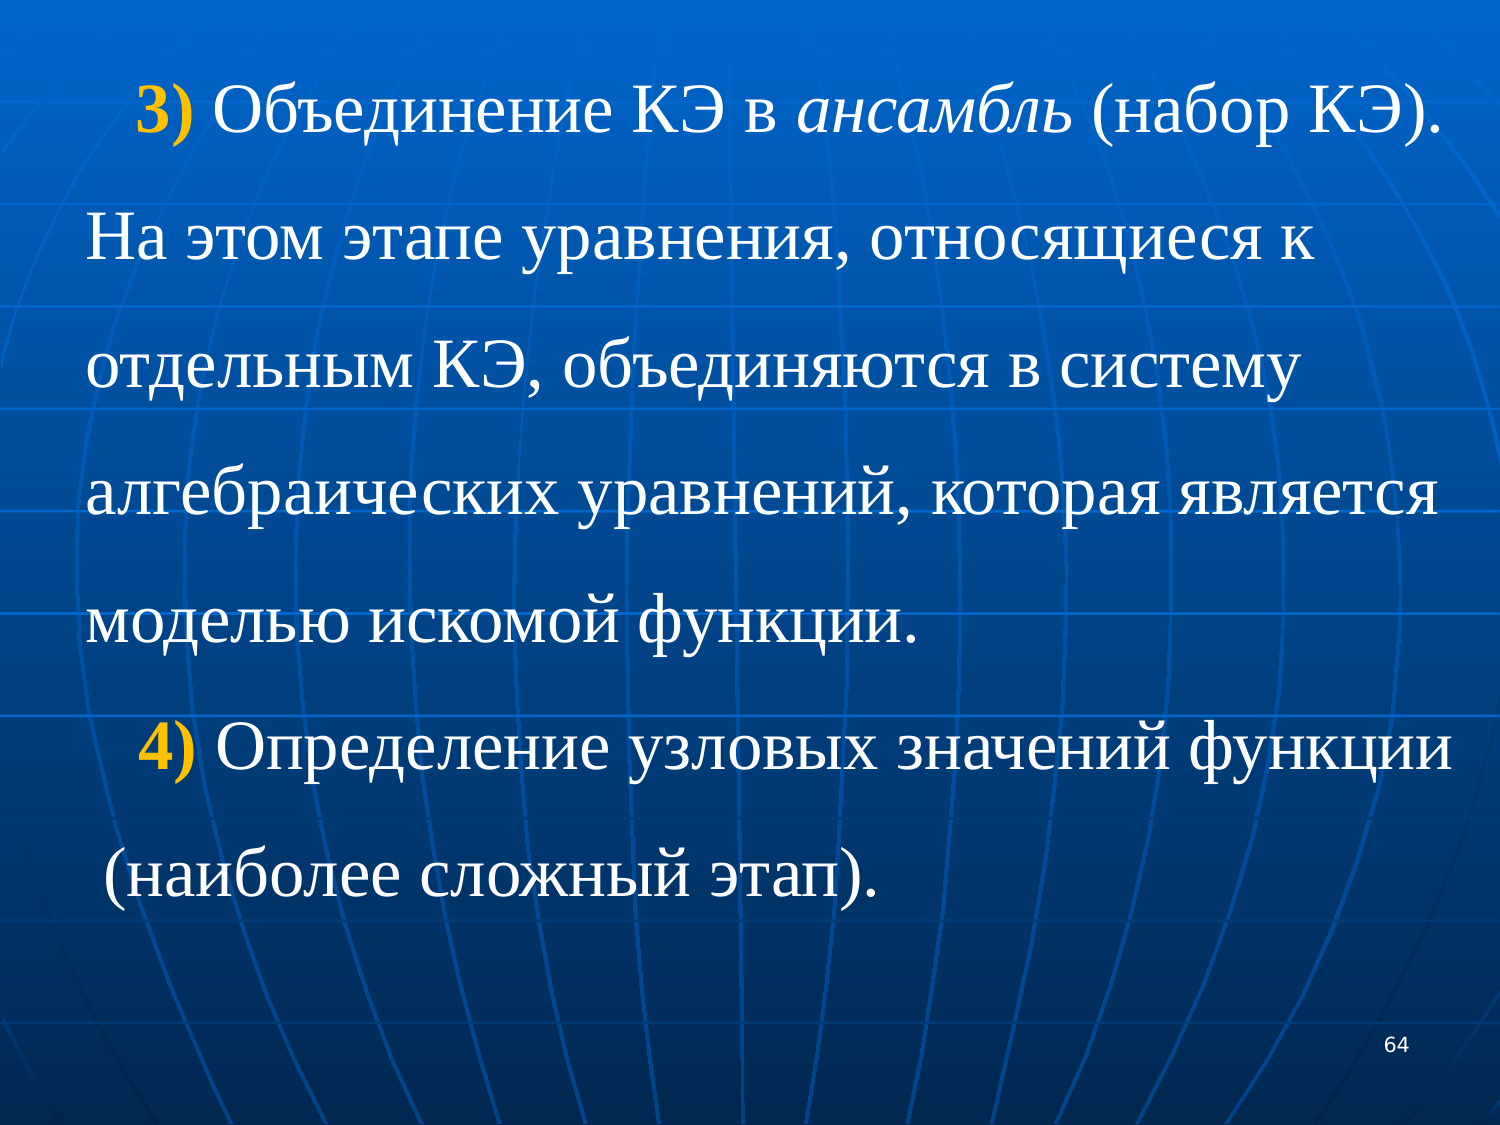

3) Объединение КЭ в ансамбль (набор КЭ).
На этом этапе уравнения, относящиеся к отдельным КЭ, объединяются в систему алгебраических уравнений, которая является моделью искомой функции.
   4) Определение узловых значений функции  (наиболее сложный этап).

64